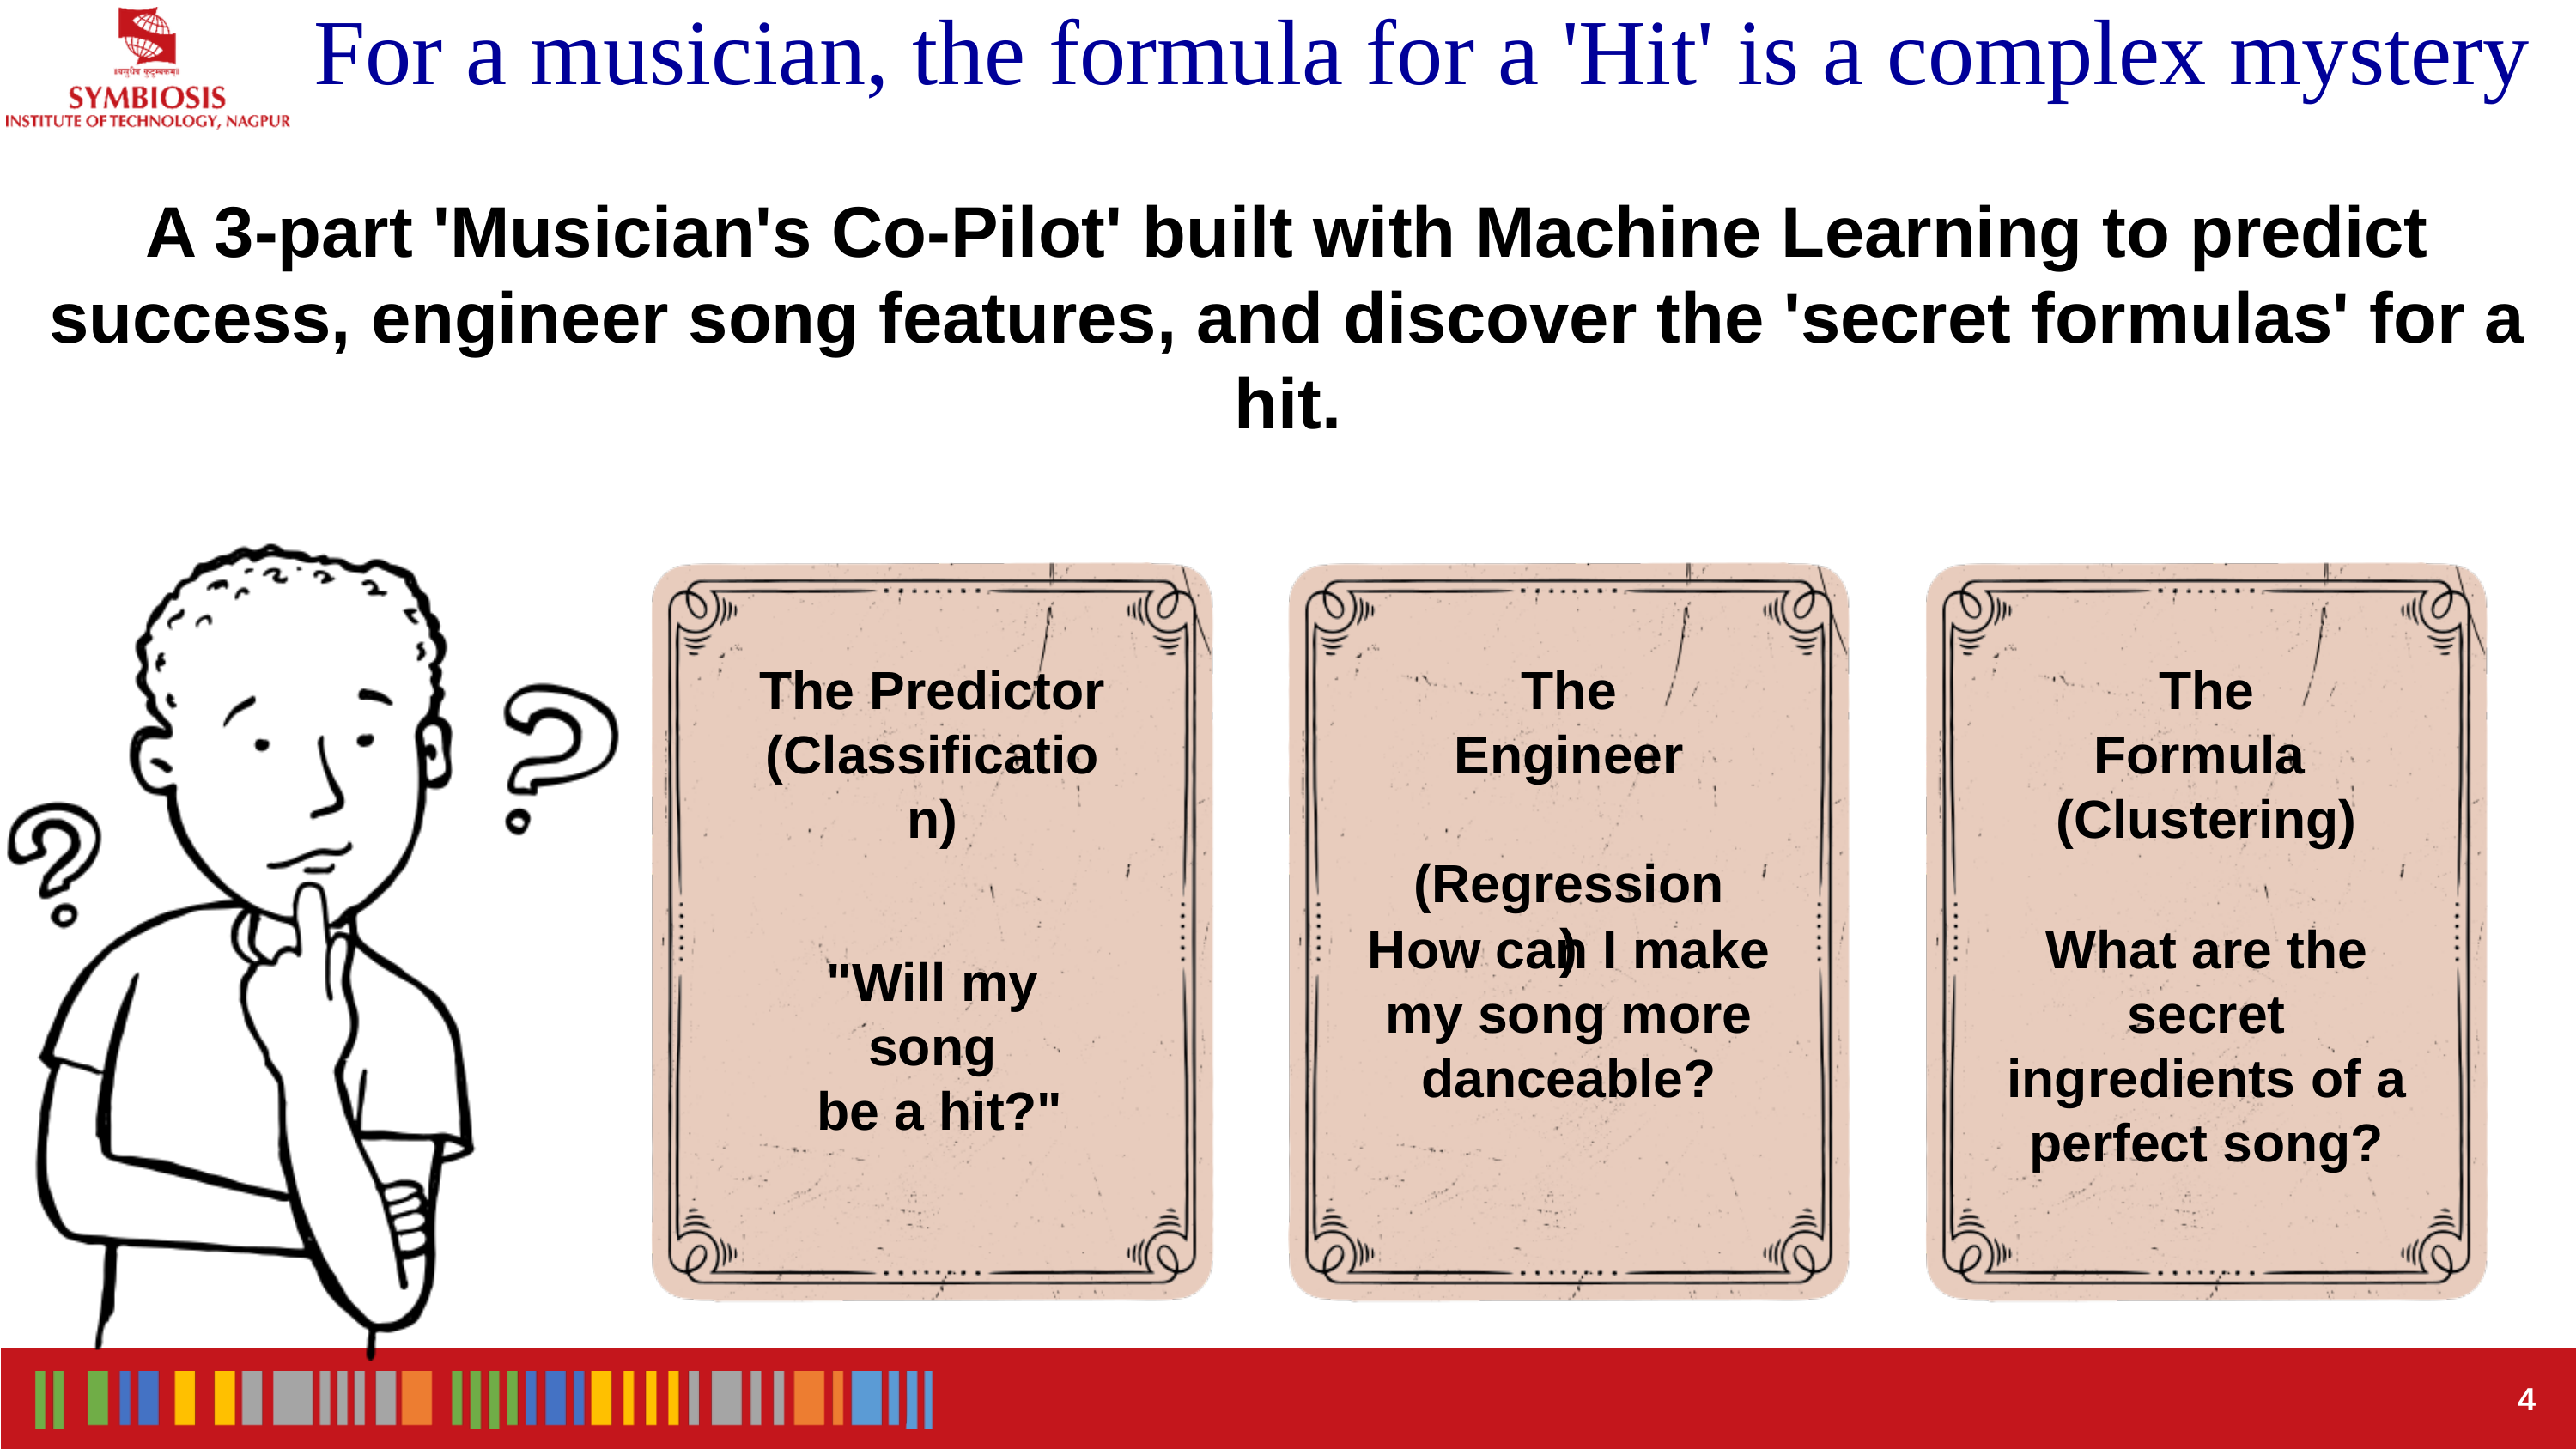

For a musician, the formula for a 'Hit' is a complex mystery

A 3-part 'Musician's Co-Pilot' built with Machine Learning to predict success, engineer song features, and discover the 'secret formulas' for a hit.

The Predictor
(Classification)
The Engineer
 (Regression)
The Formula
(Clustering)
How can I make my song more danceable?
What are the secret ingredients of a perfect song?
"Will my song
 be a hit?"
03

4